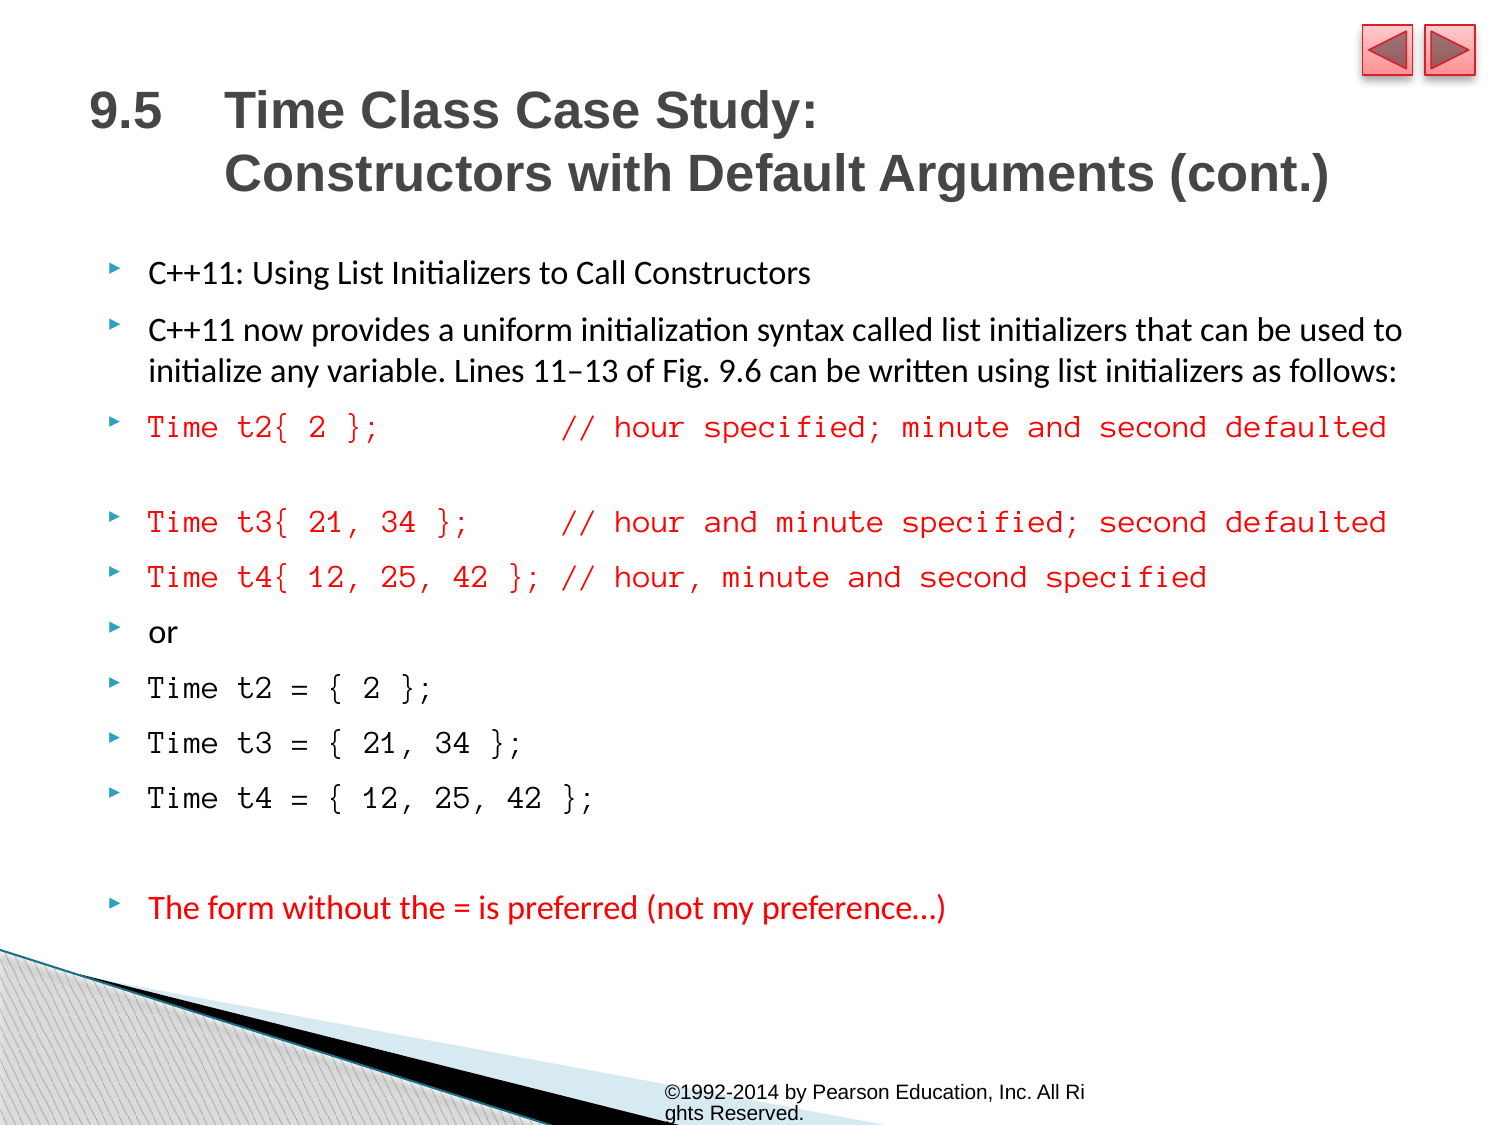

# 9.5  	Time Class Case Study: Constructors with Default Arguments (cont.)
C++11: Using List Initializers to Call Constructors
C++11 now provides a uniform initialization syntax called list initializers that can be used to initialize any variable. Lines 11–13 of Fig. 9.6 can be written using list initializers as follows:
Time t2{ 2 };          // hour specified; minute and second defaulted
Time t3{ 21, 34 };     // hour and minute specified; second defaulted
Time t4{ 12, 25, 42 }; // hour, minute and second specified
or
Time t2 = { 2 };
Time t3 = { 21, 34 };
Time t4 = { 12, 25, 42 };

The form without the = is preferred (not my preference…)

©1992-2014 by Pearson Education, Inc. All Rights Reserved.